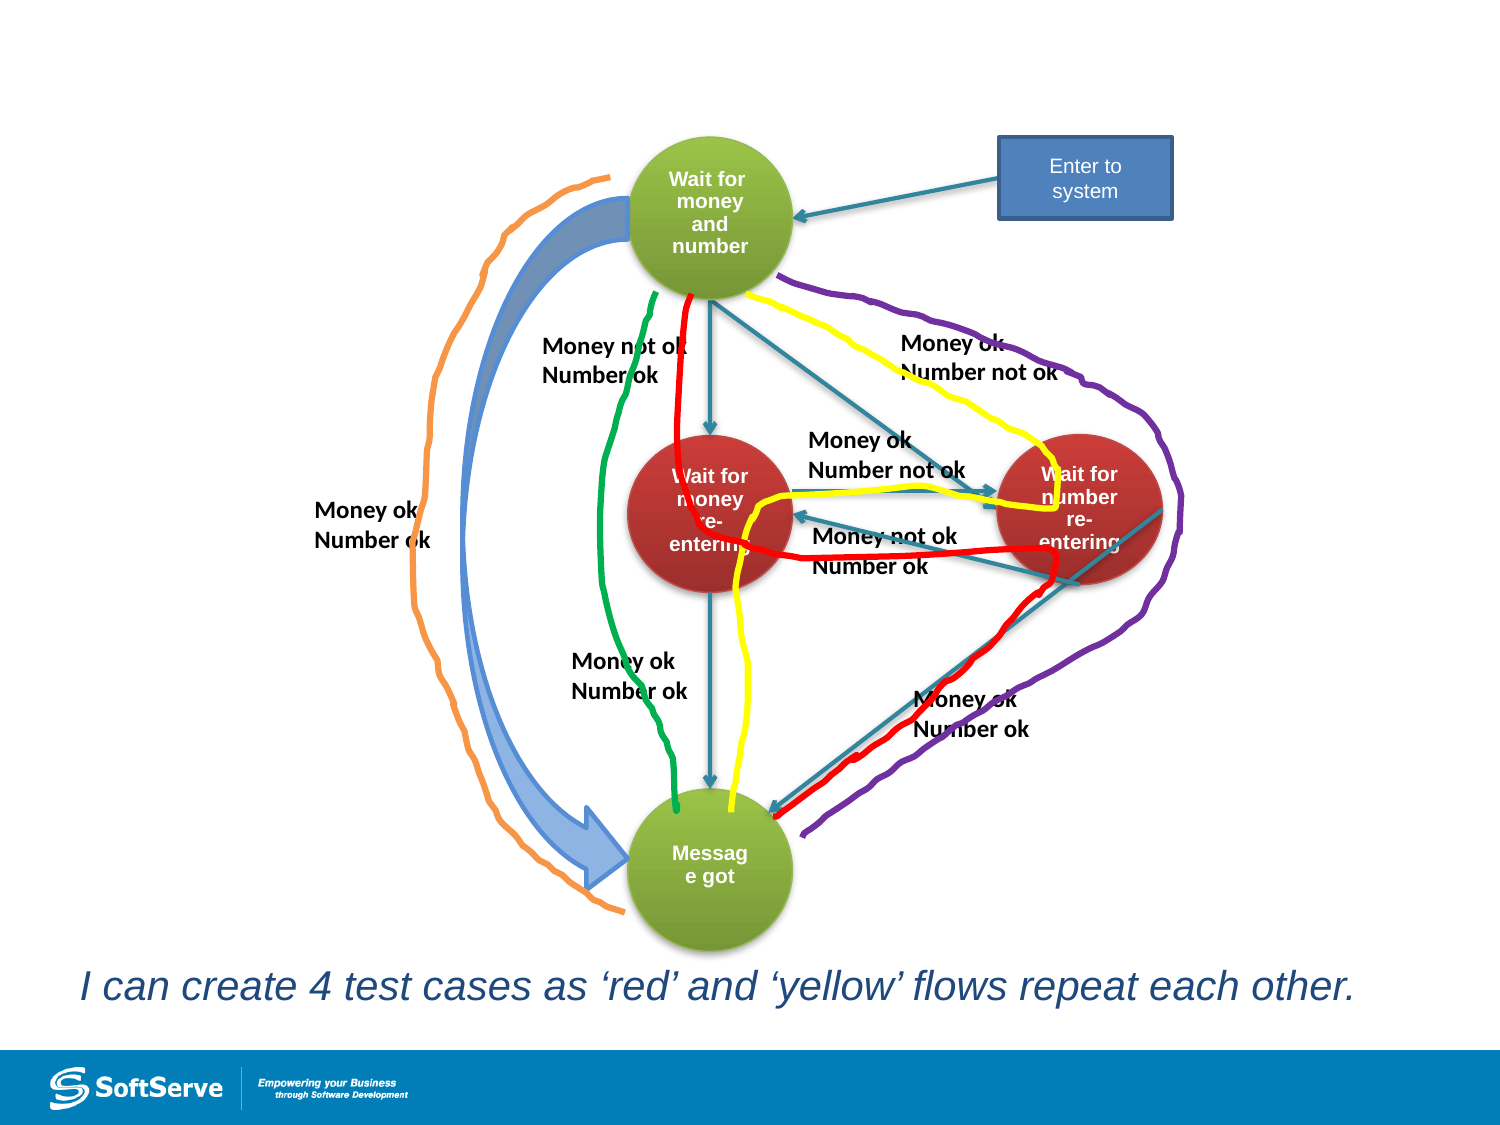

Wait for
money and number
Enter to system

Money ok
Number not ok
Money not ok
Number ok
Money ok
Number not ok
Wait for number re-entering
Wait for money re-entering
Money ok
Number ok
Money not ok
Number ok
Money ok
Number ok
Money ok
Number ok

Message got
I can create 4 test cases as ‘red’ and ‘yellow’ flows repeat each other.